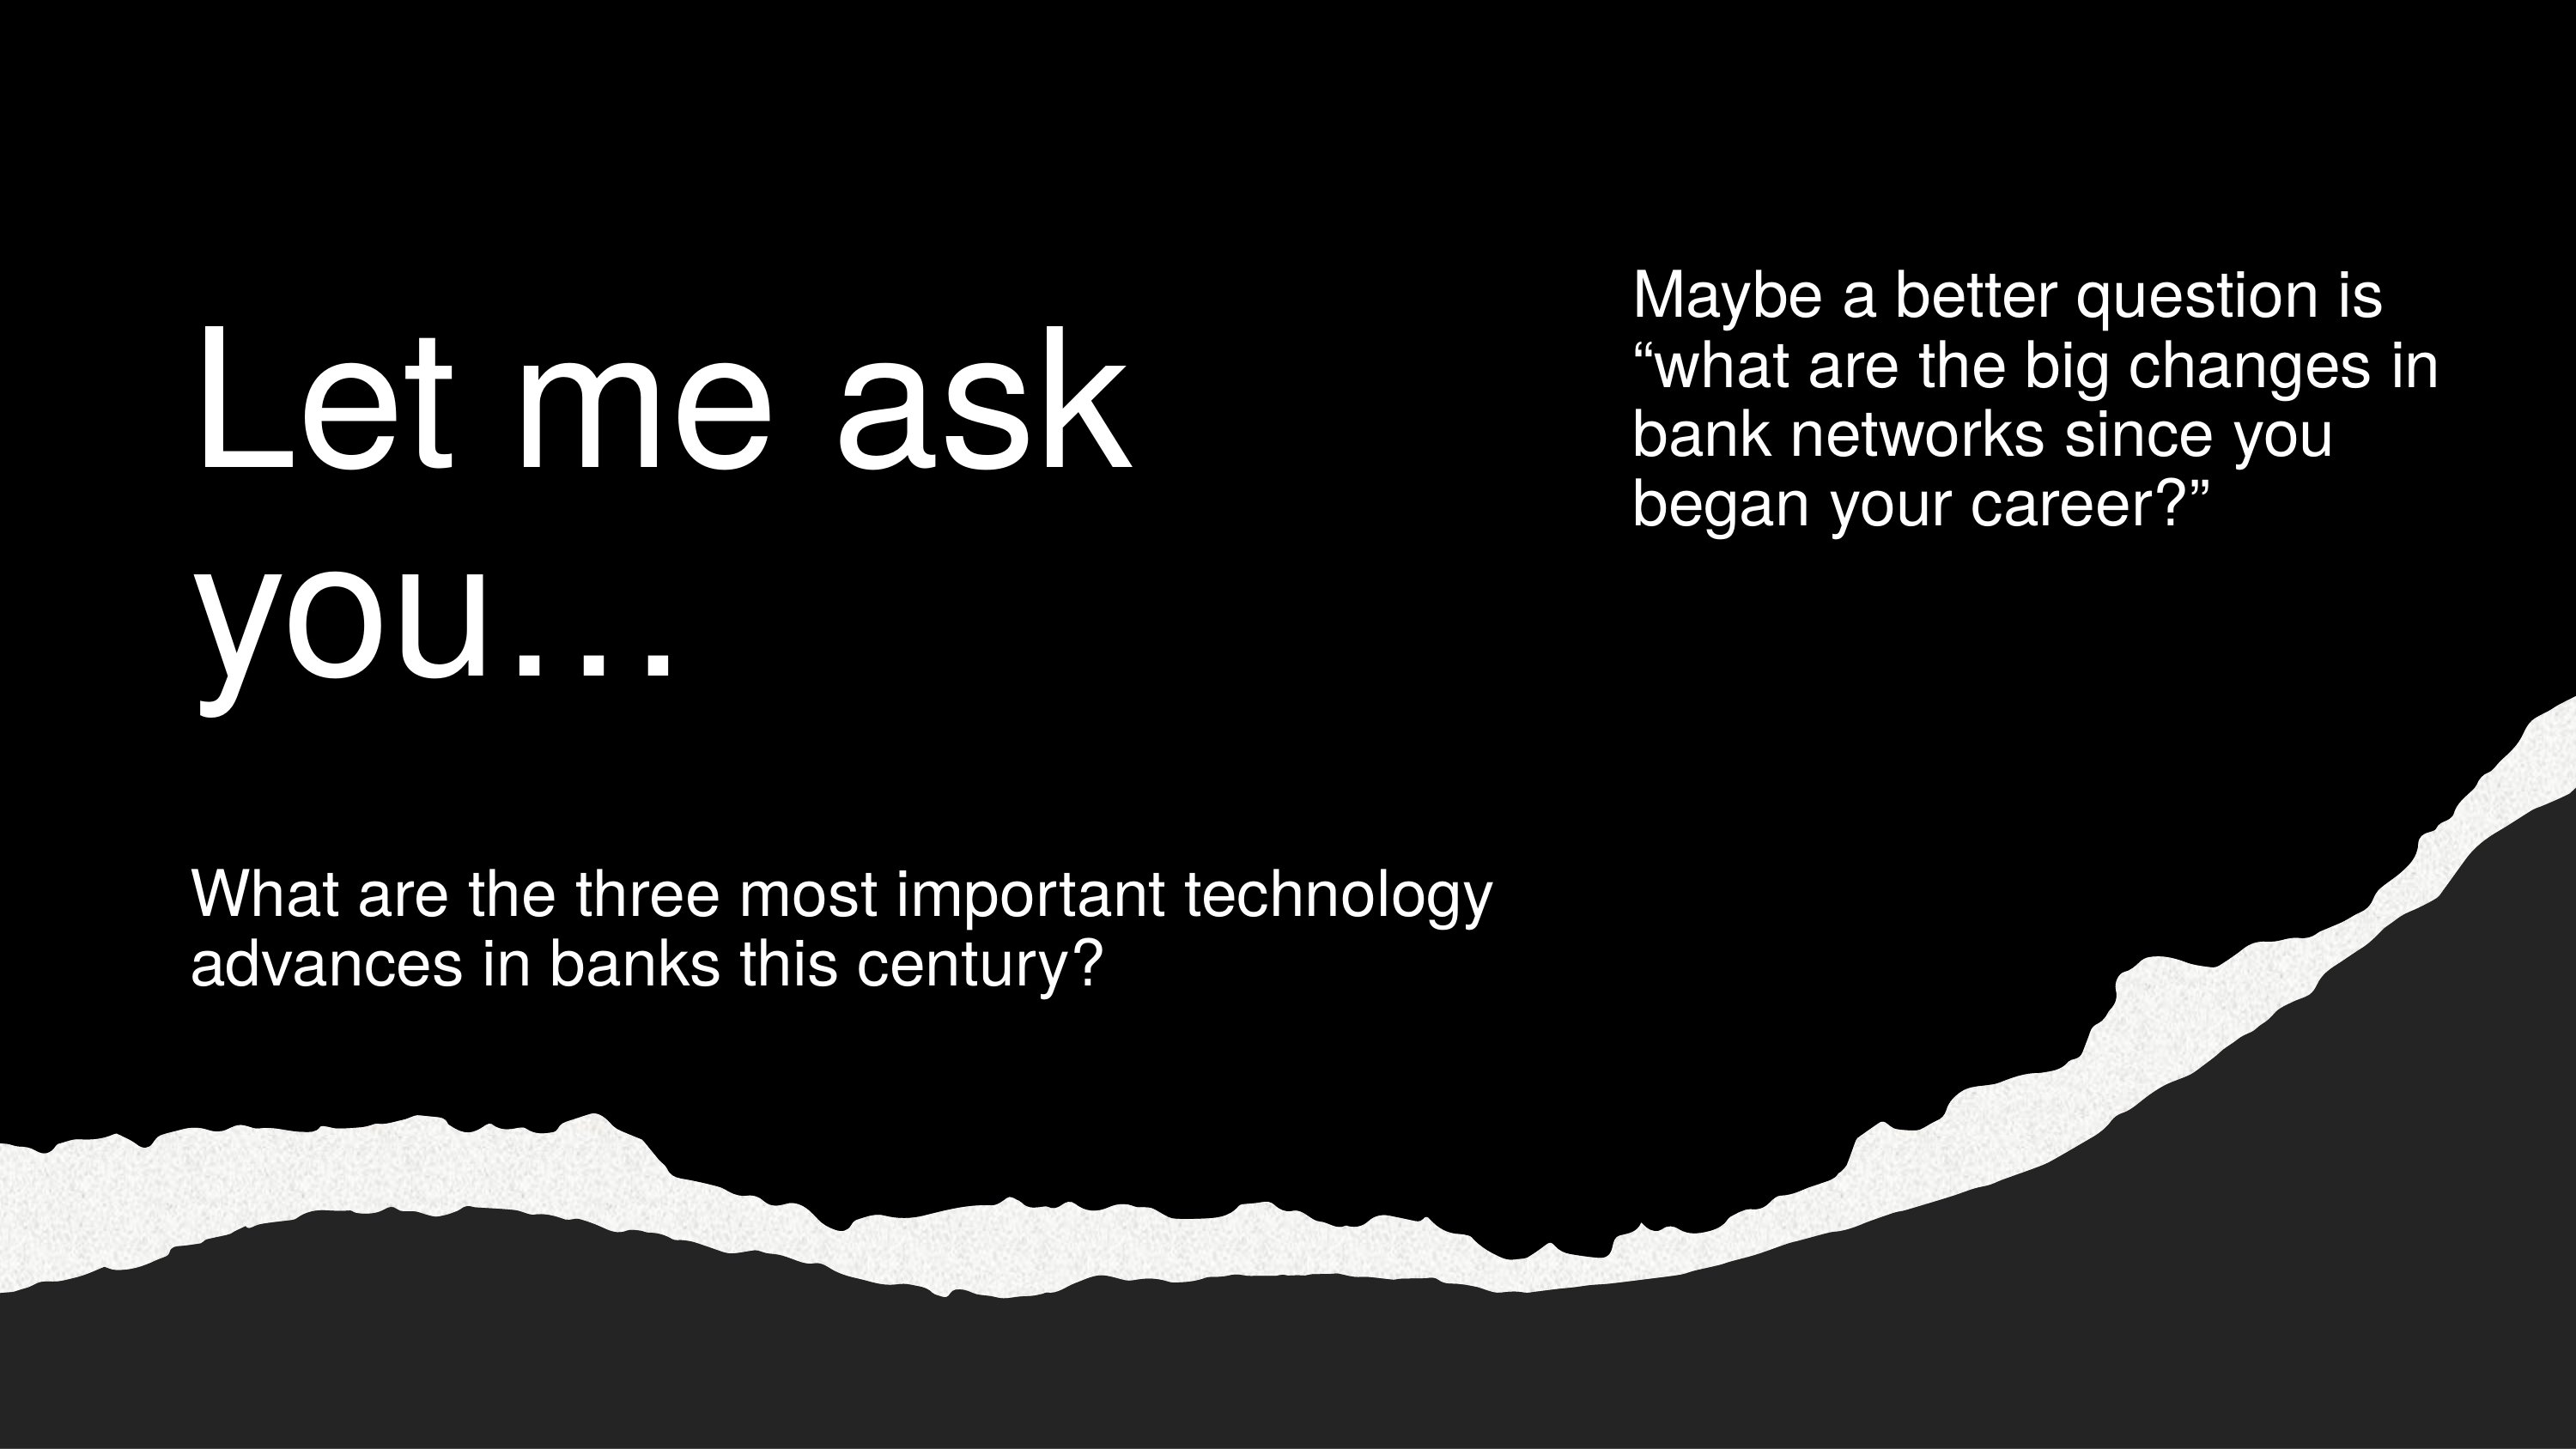

# Let me ask you…
Maybe a better question is “what are the big changes in  bank networks since you began your career?”

What are the three most important technology advances in banks this century?